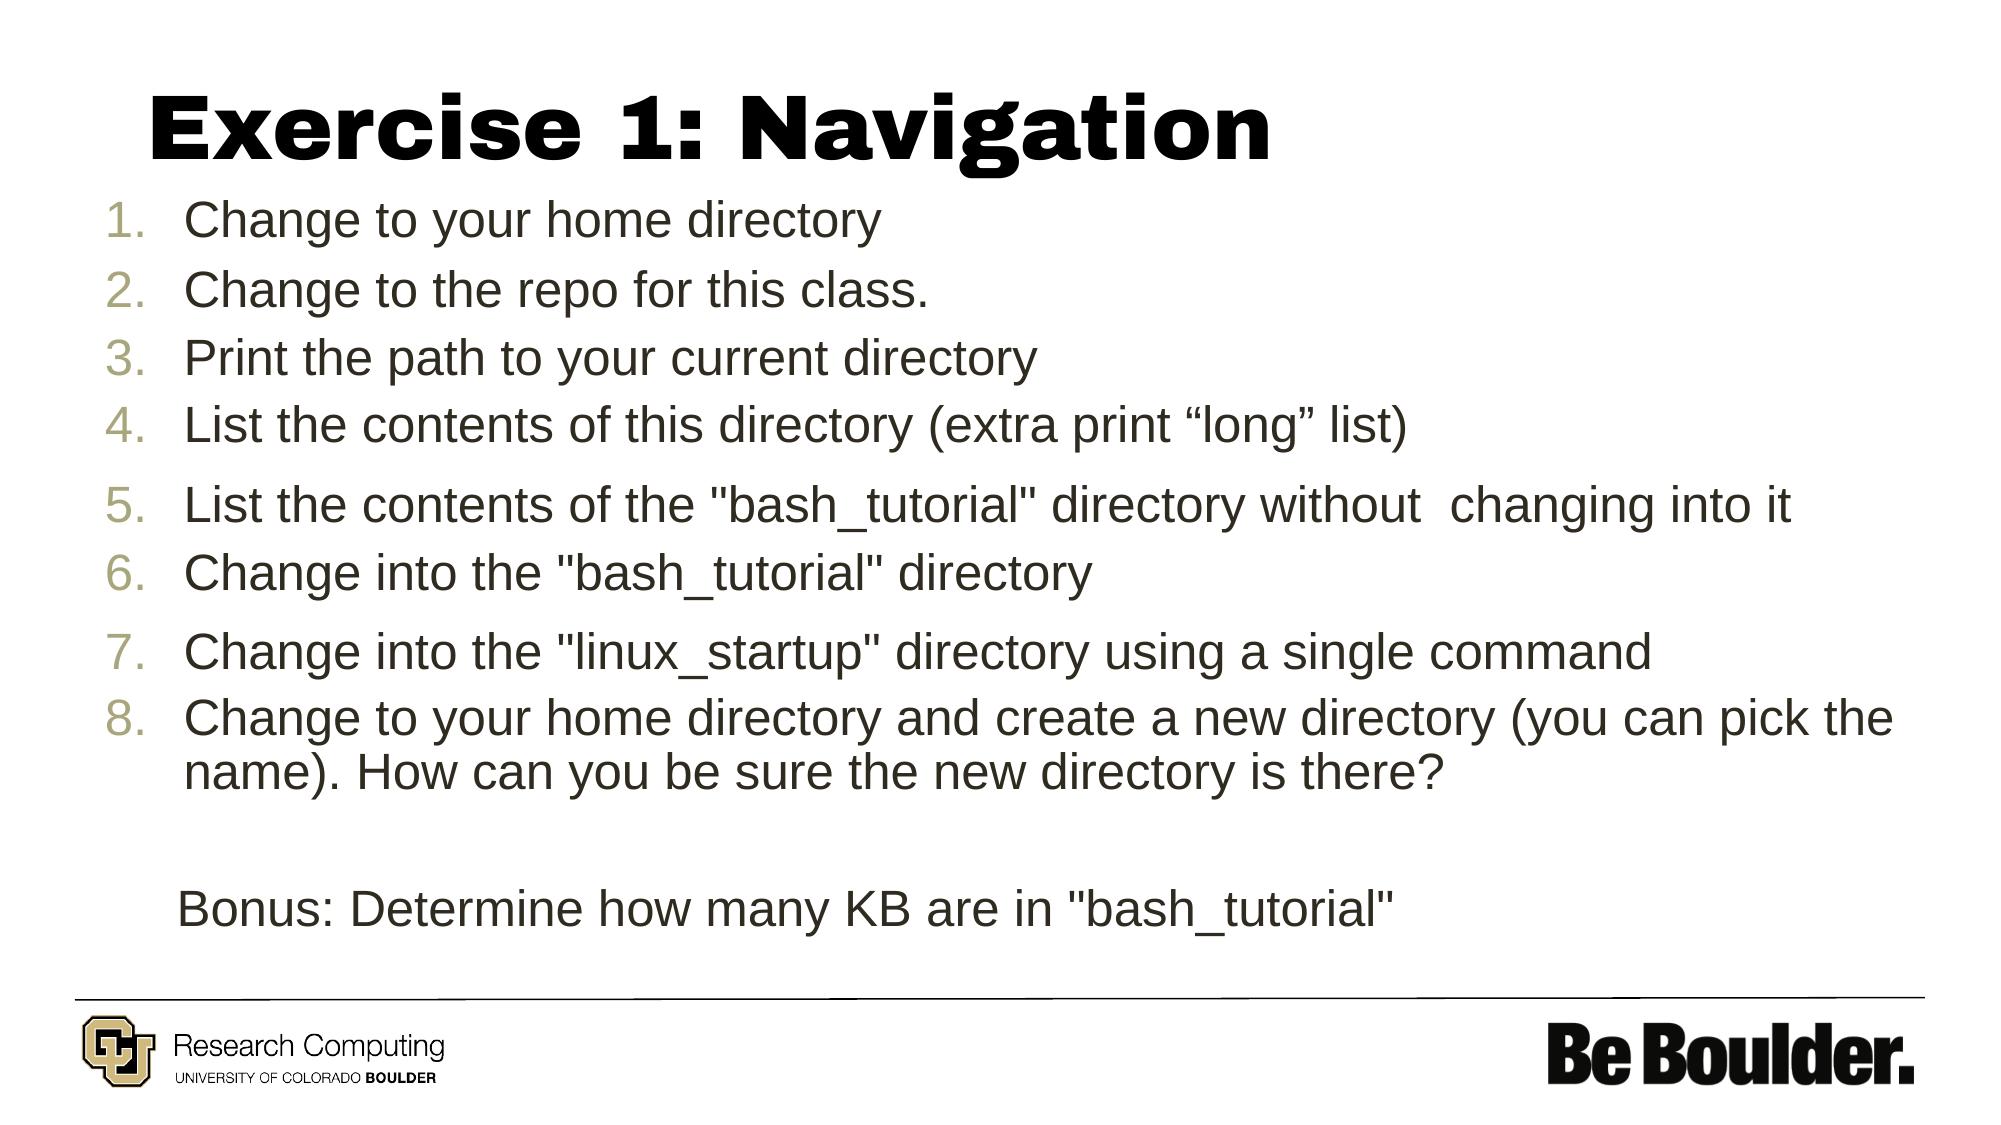

# Exercise 1: Navigation
Change to your home directory
Change to the repo for this class.
Print the path to your current directory
List the contents of this directory (extra print “long” list)
List the contents of the "bash_tutorial" directory without  changing into it
Change into the "bash_tutorial" directory
Change into the "linux_startup" directory using a single command
Change to your home directory and create a new directory (you can pick the name). How can you be sure the new directory is there?

Bonus: Determine how many KB are in "bash_tutorial"

Research Computing @ CU Boulder